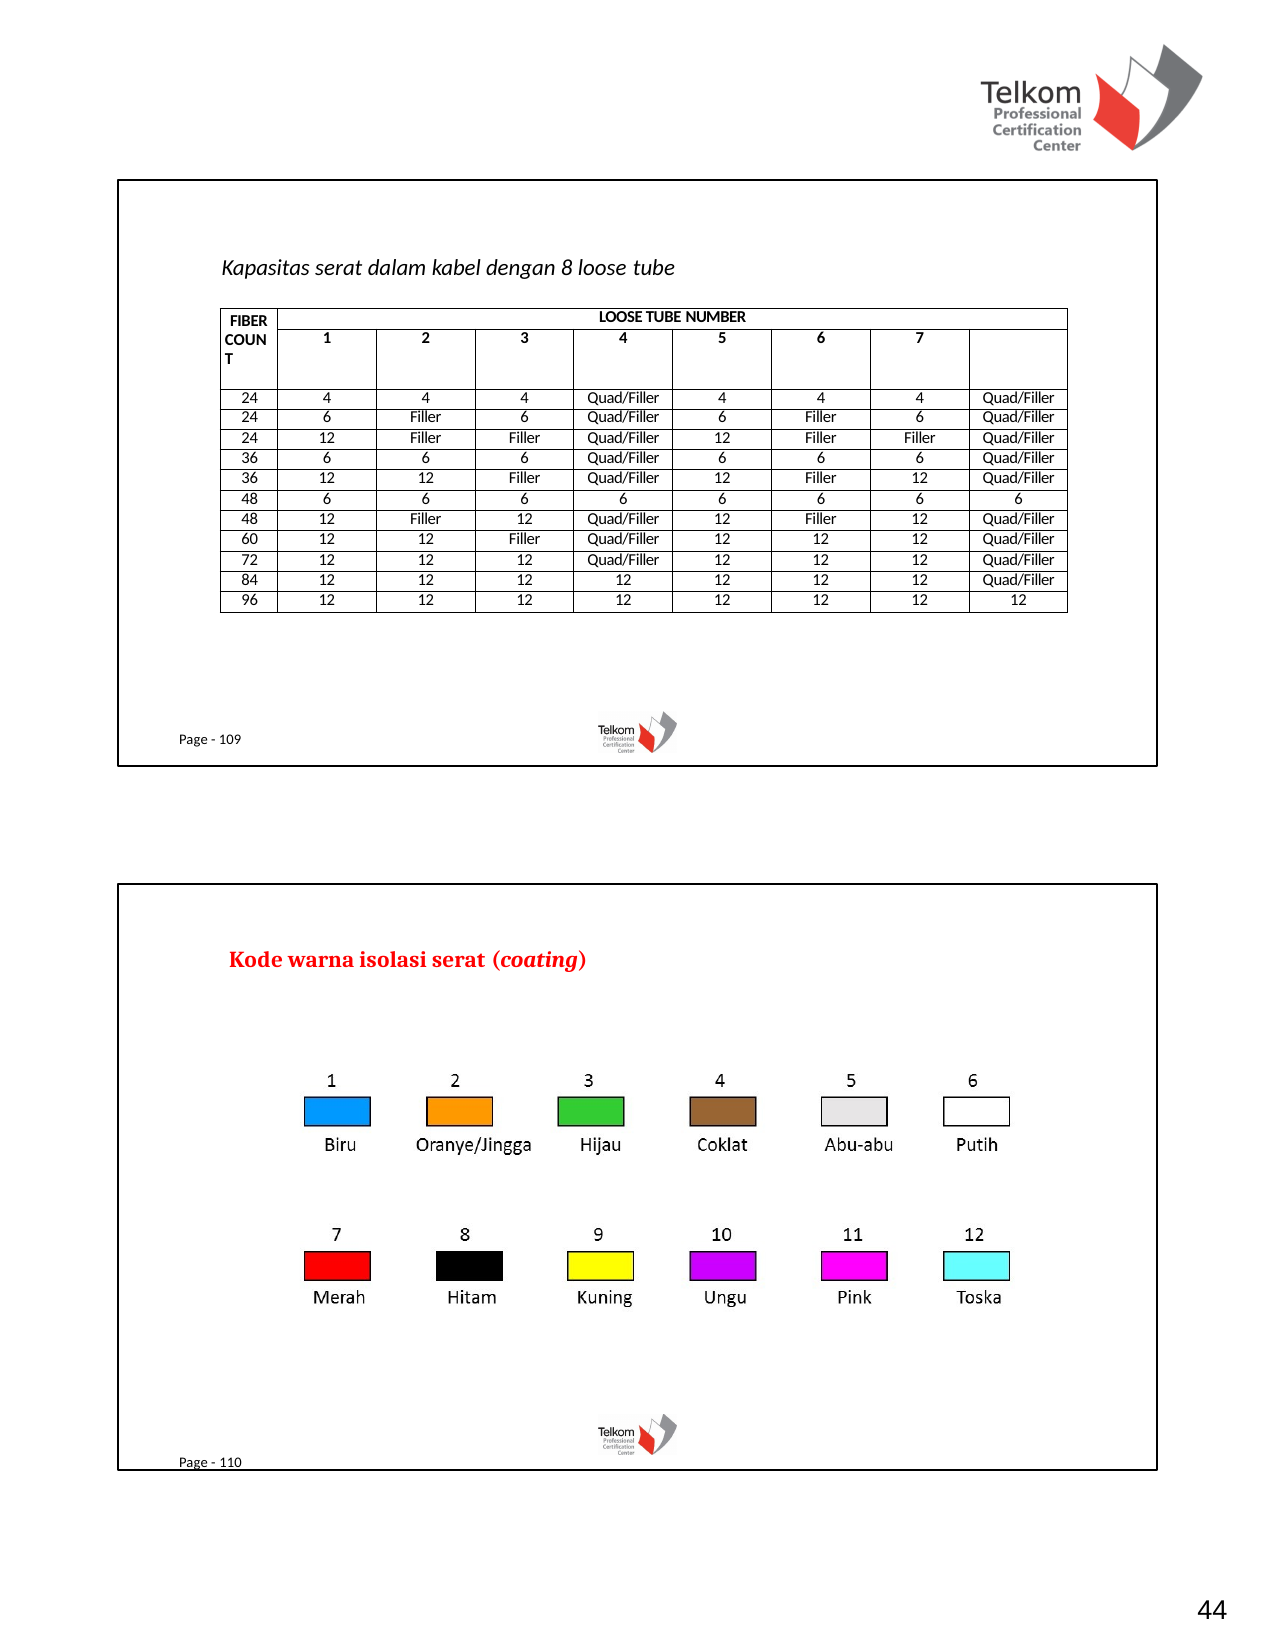

Kapasitas serat dalam kabel dengan 8 loose tube
| FIBER COUNT | LOOSE TUBE NUMBER |  |  |  |  |  |  |  |
| --- | --- | --- | --- | --- | --- | --- | --- | --- |
|  | 1 | 2 | 3 | 4 | 5 | 6 | 7 | 8 |
| 24 | 4 | 4 | 4 | Quad/Filler | 4 | 4 | 4 | Quad/Filler |
| 24 | 6 | Filler | 6 | Quad/Filler | 6 | Filler | 6 | Quad/Filler |
| 24 | 12 | Filler | Filler | Quad/Filler | 12 | Filler | Filler | Quad/Filler |
| 36 | 6 | 6 | 6 | Quad/Filler | 6 | 6 | 6 | Quad/Filler |
| 36 | 12 | 12 | Filler | Quad/Filler | 12 | Filler | 12 | Quad/Filler |
| 48 | 6 | 6 | 6 | 6 | 6 | 6 | 6 | 6 |
| 48 | 12 | Filler | 12 | Quad/Filler | 12 | Filler | 12 | Quad/Filler |
| 60 | 12 | 12 | Filler | Quad/Filler | 12 | 12 | 12 | Quad/Filler |
| 72 | 12 | 12 | 12 | Quad/Filler | 12 | 12 | 12 | Quad/Filler |
| 84 | 12 | 12 | 12 | 12 | 12 | 12 | 12 | Quad/Filler |
| 96 | 12 | 12 | 12 | 12 | 12 | 12 | 12 | 12 |

Page - 109

Kode warna isolasi serat (coating)

Page - 110

44